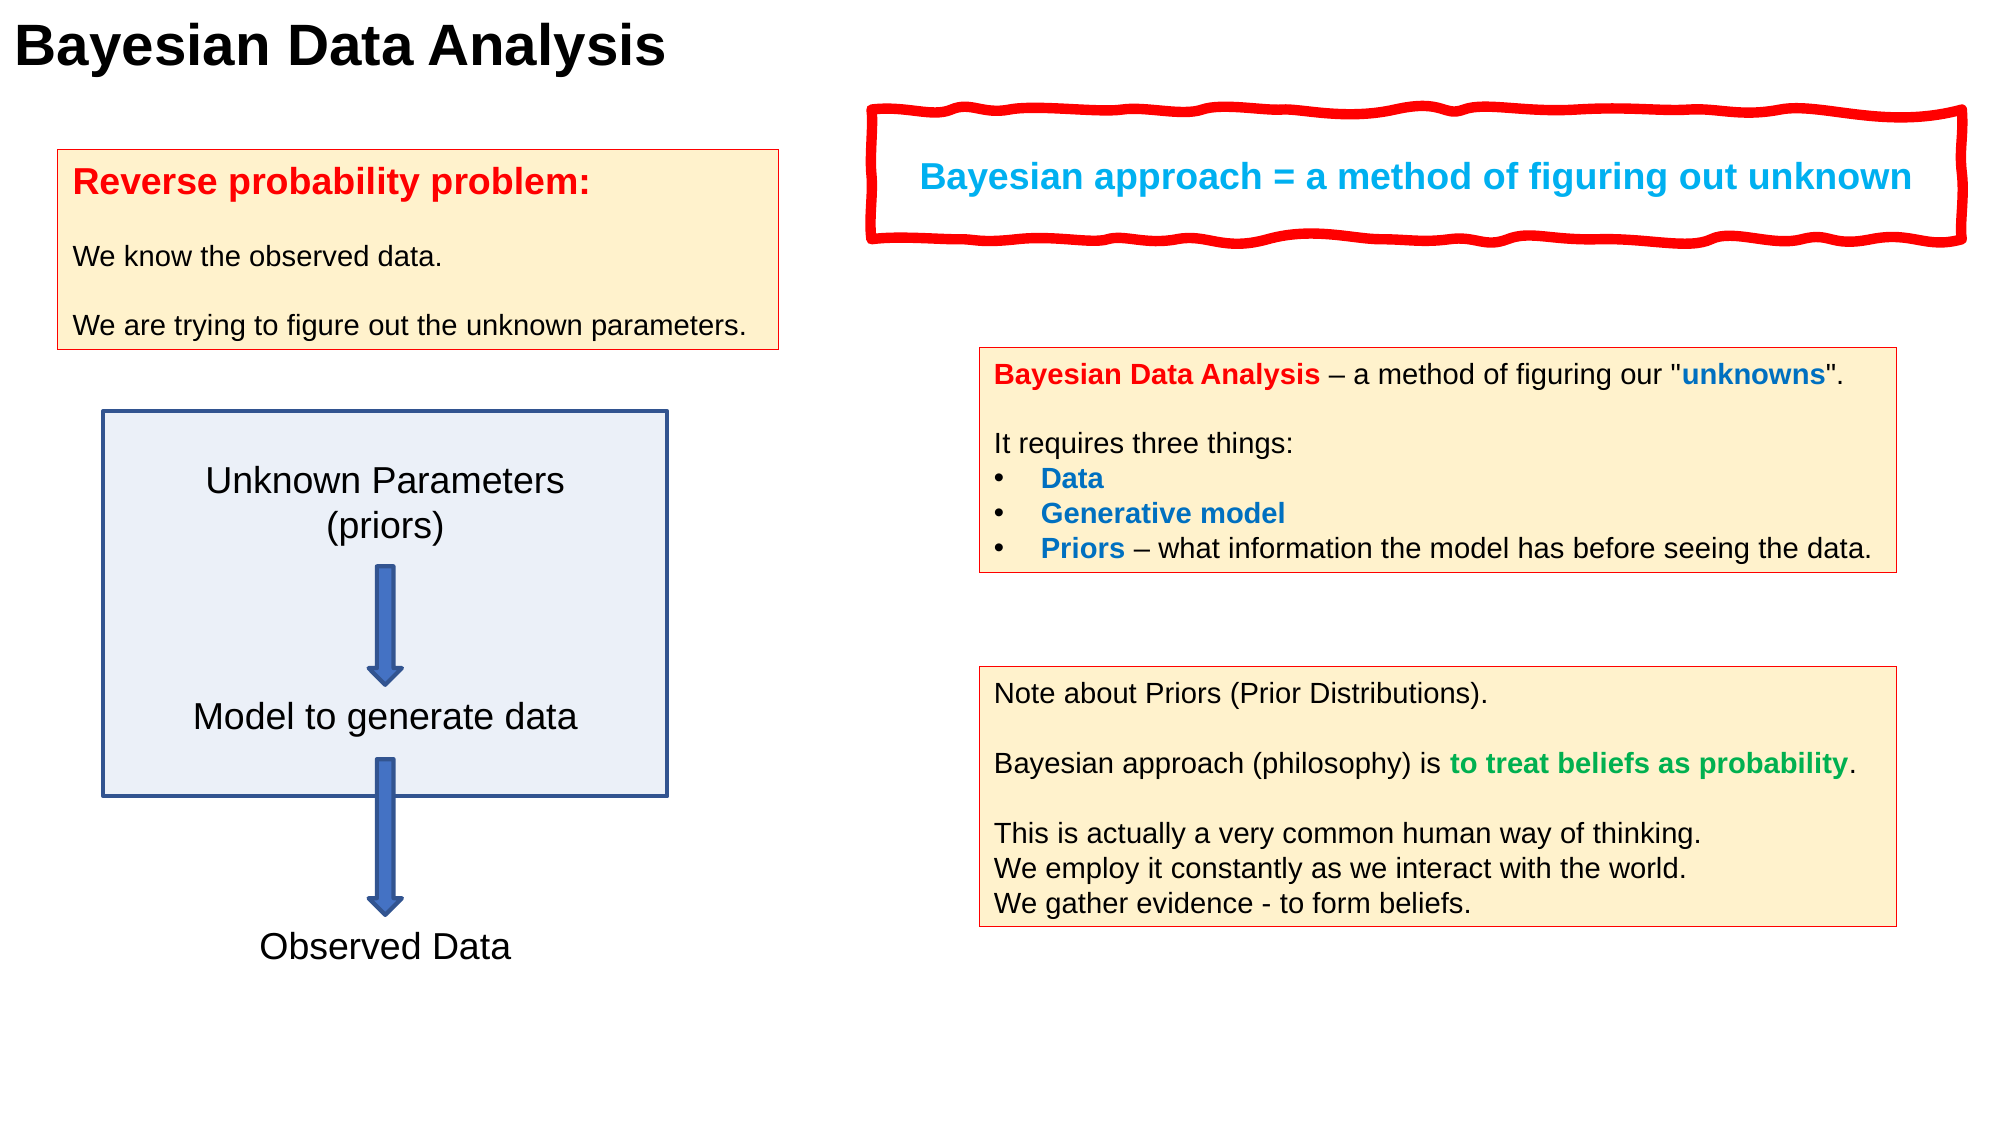

Bayesian Data Analysis

Bayesian approach = a method of figuring out unknown

Reverse probability problem:

We know the observed data.

We are trying to figure out the unknown parameters.
Bayesian Data Analysis – a method of figuring our "unknowns".

It requires three things:
Data
Generative model
Priors – what information the model has before seeing the data.

Unknown Parameters (priors)

Note about Priors (Prior Distributions).

Bayesian approach (philosophy) is to treat beliefs as probability.

This is actually a very common human way of thinking.
We employ it constantly as we interact with the world.
We gather evidence - to form beliefs.
Model to generate data

Observed Data